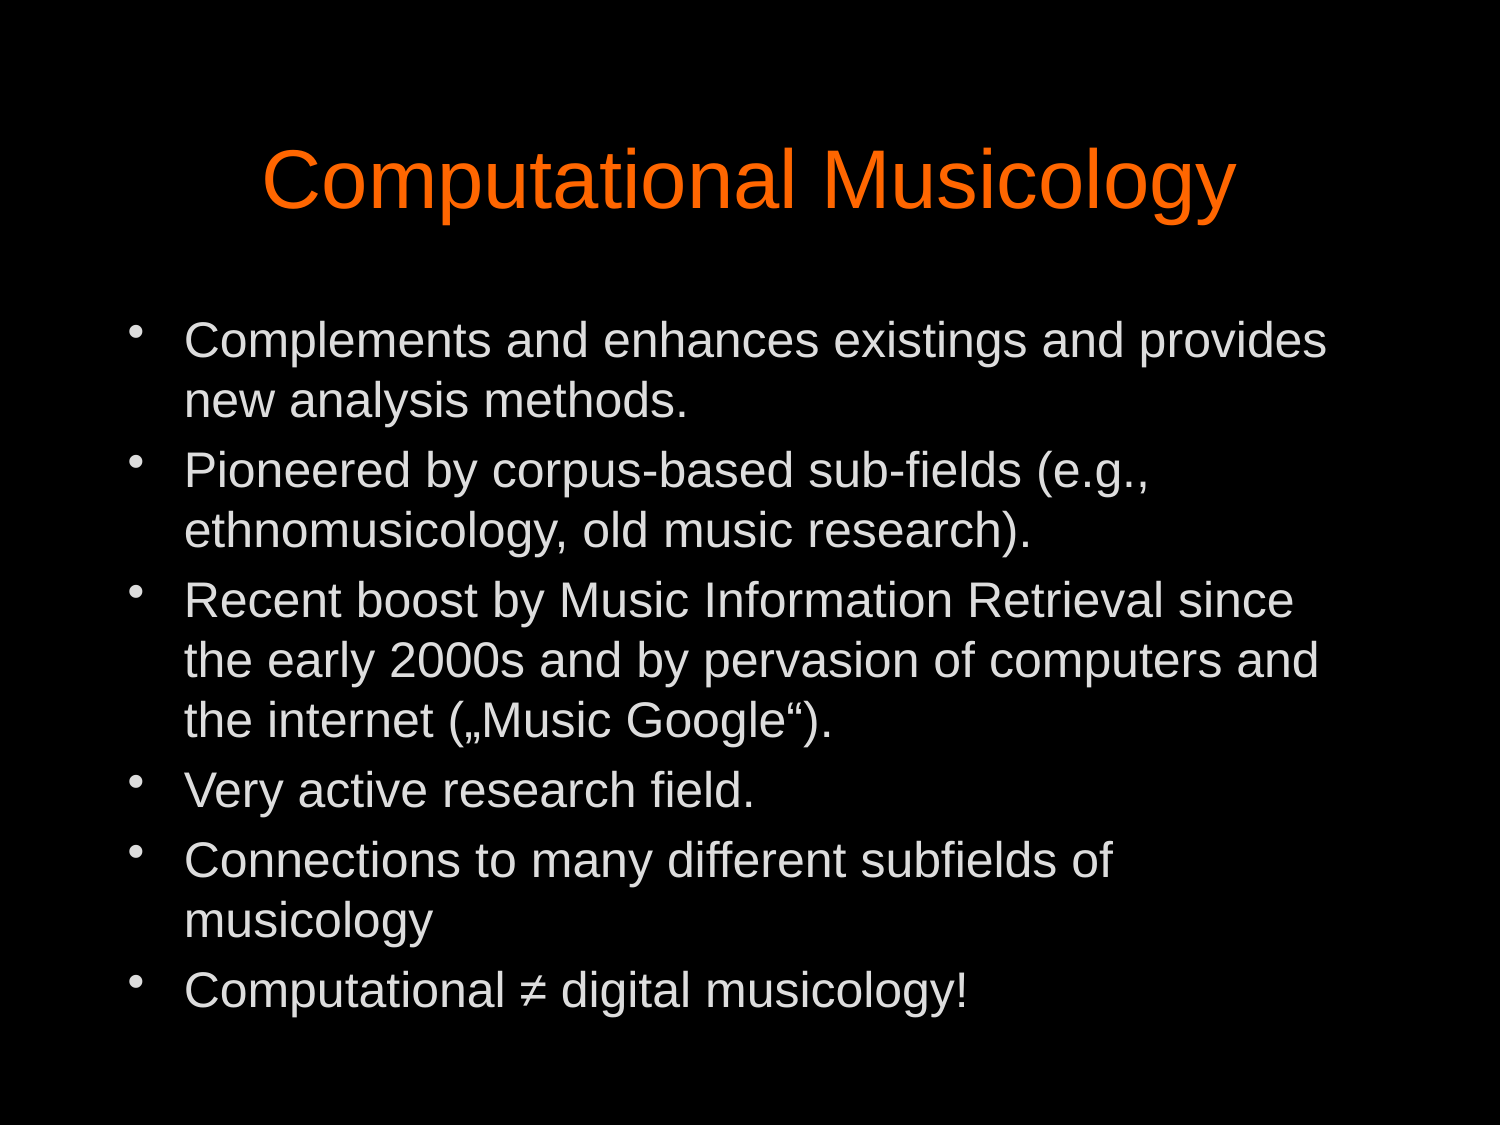

# Computational Musicology
Complements and enhances existings and provides new analysis methods.
Pioneered by corpus-based sub-fields (e.g., ethnomusicology, old music research).
Recent boost by Music Information Retrieval since the early 2000s and by pervasion of computers and the internet („Music Google“).
Very active research field.
Connections to many different subfields of musicology
Computational ≠ digital musicology!